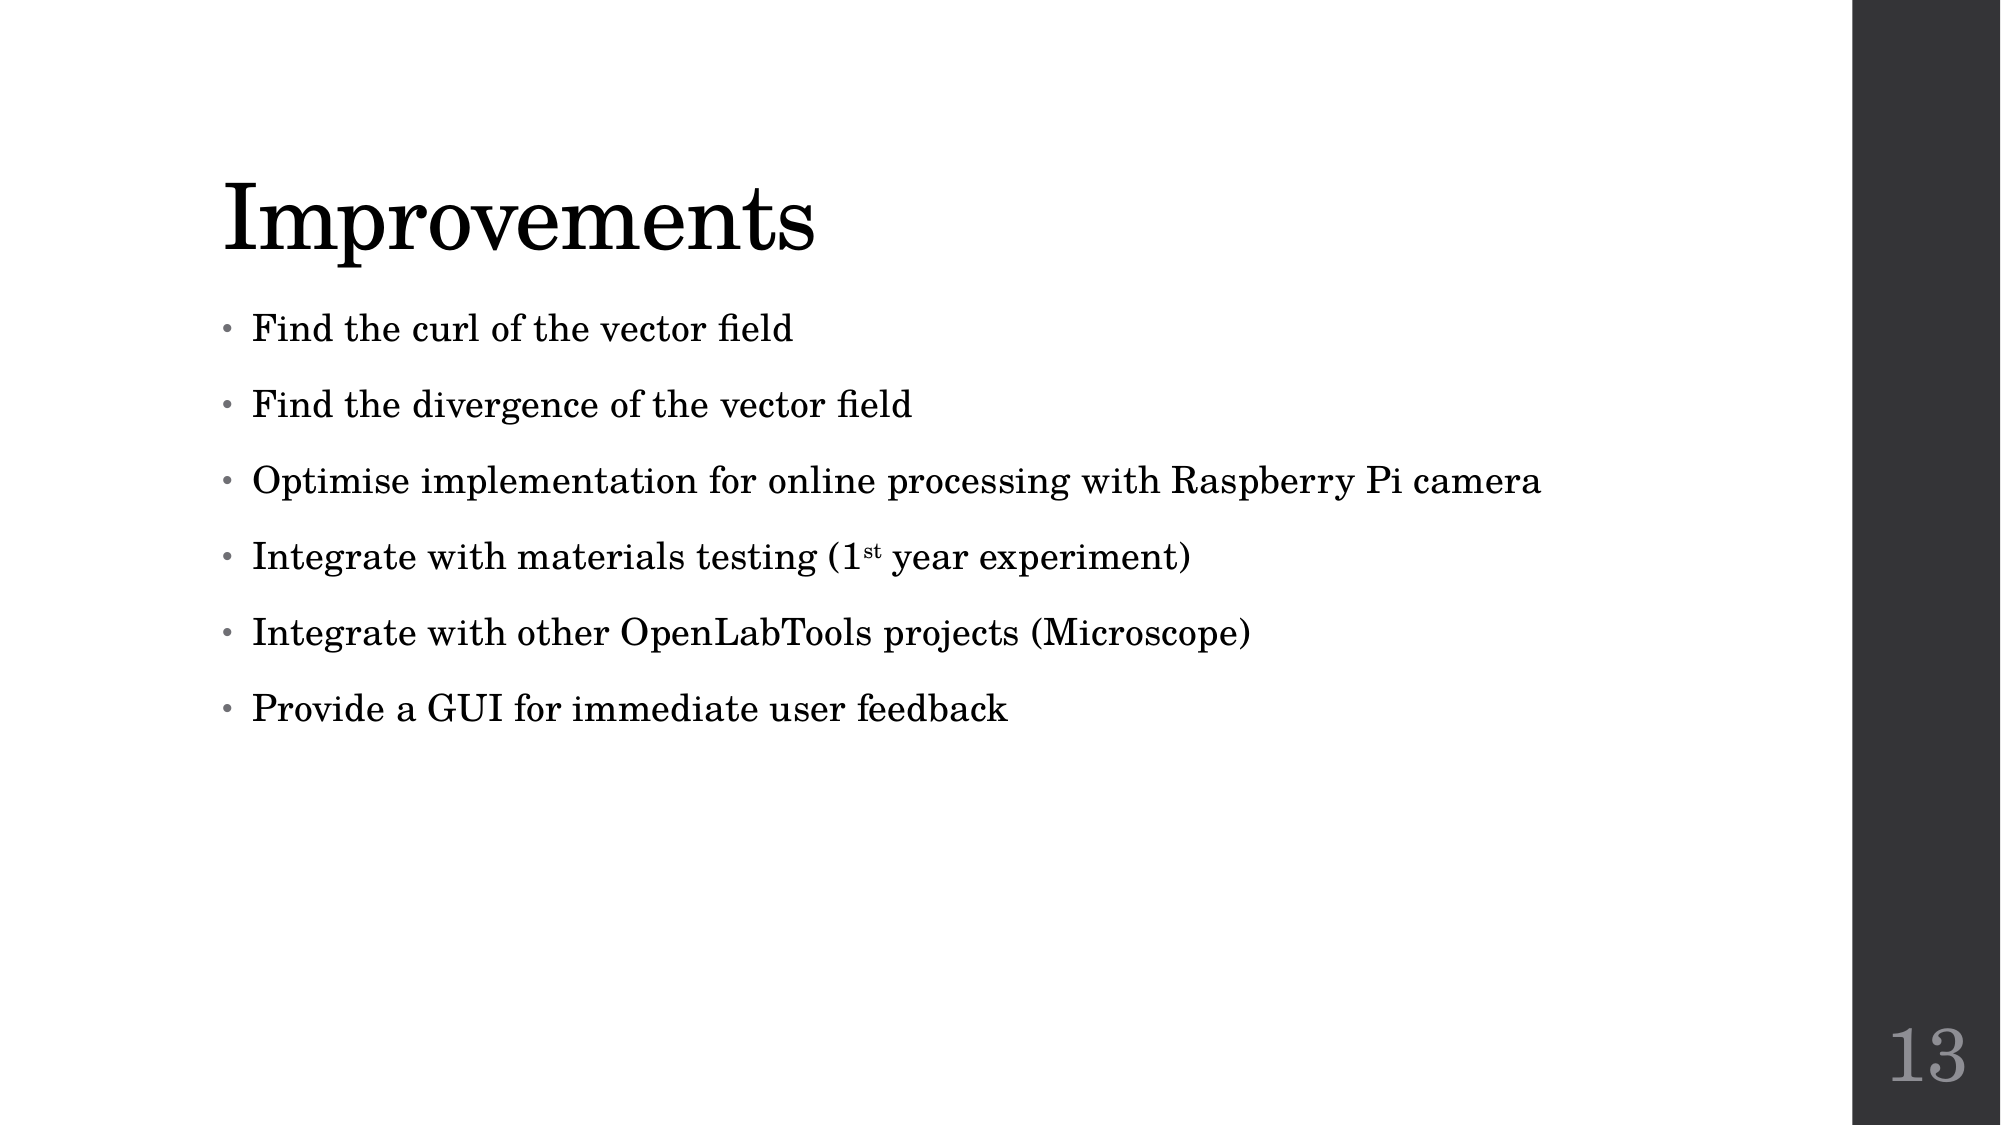

# Improvements
Find the curl of the vector field
Find the divergence of the vector field
Optimise implementation for online processing with Raspberry Pi camera
Integrate with materials testing (1st year experiment)
Integrate with other OpenLabTools projects (Microscope)
Provide a GUI for immediate user feedback
13